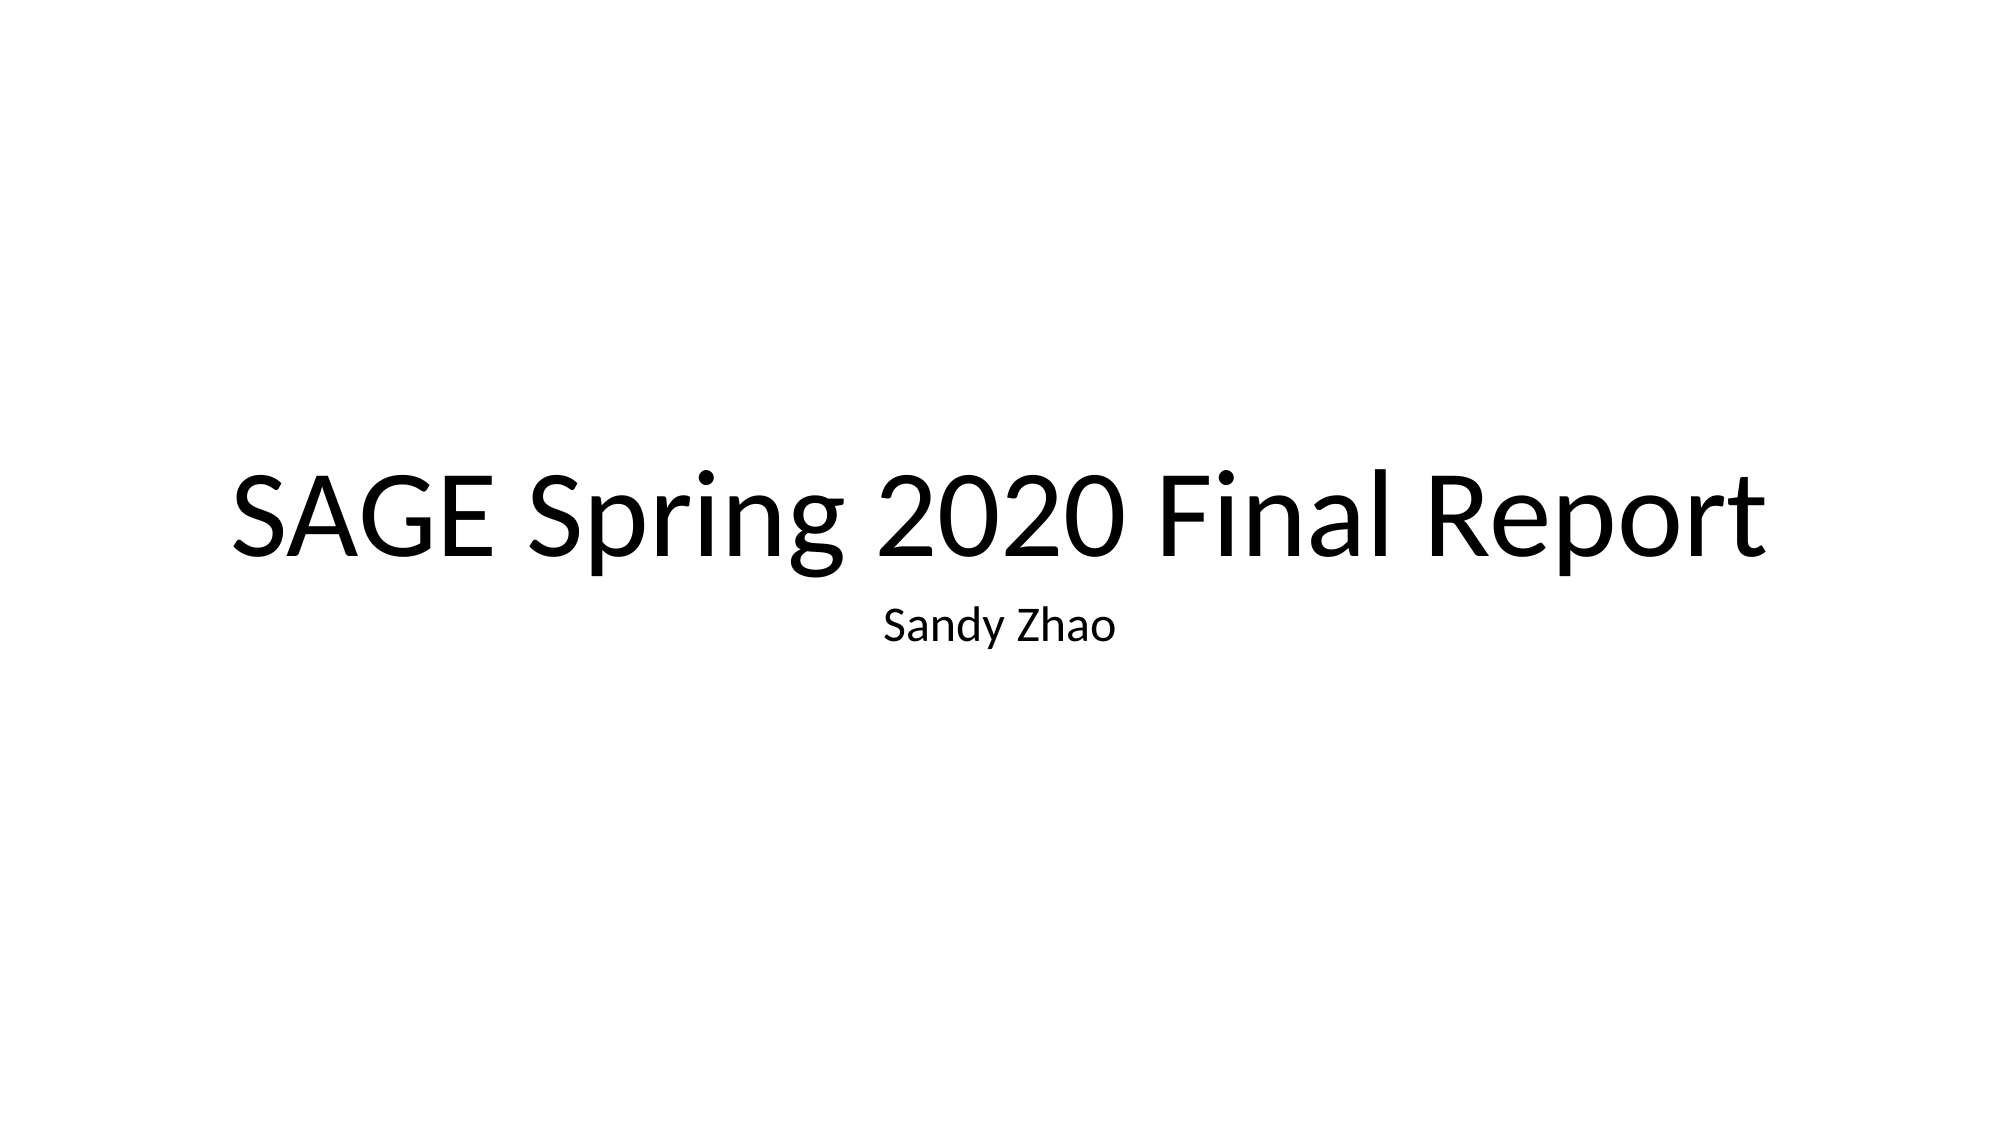

# SAGE Spring 2020 Final Report
Sandy Zhao